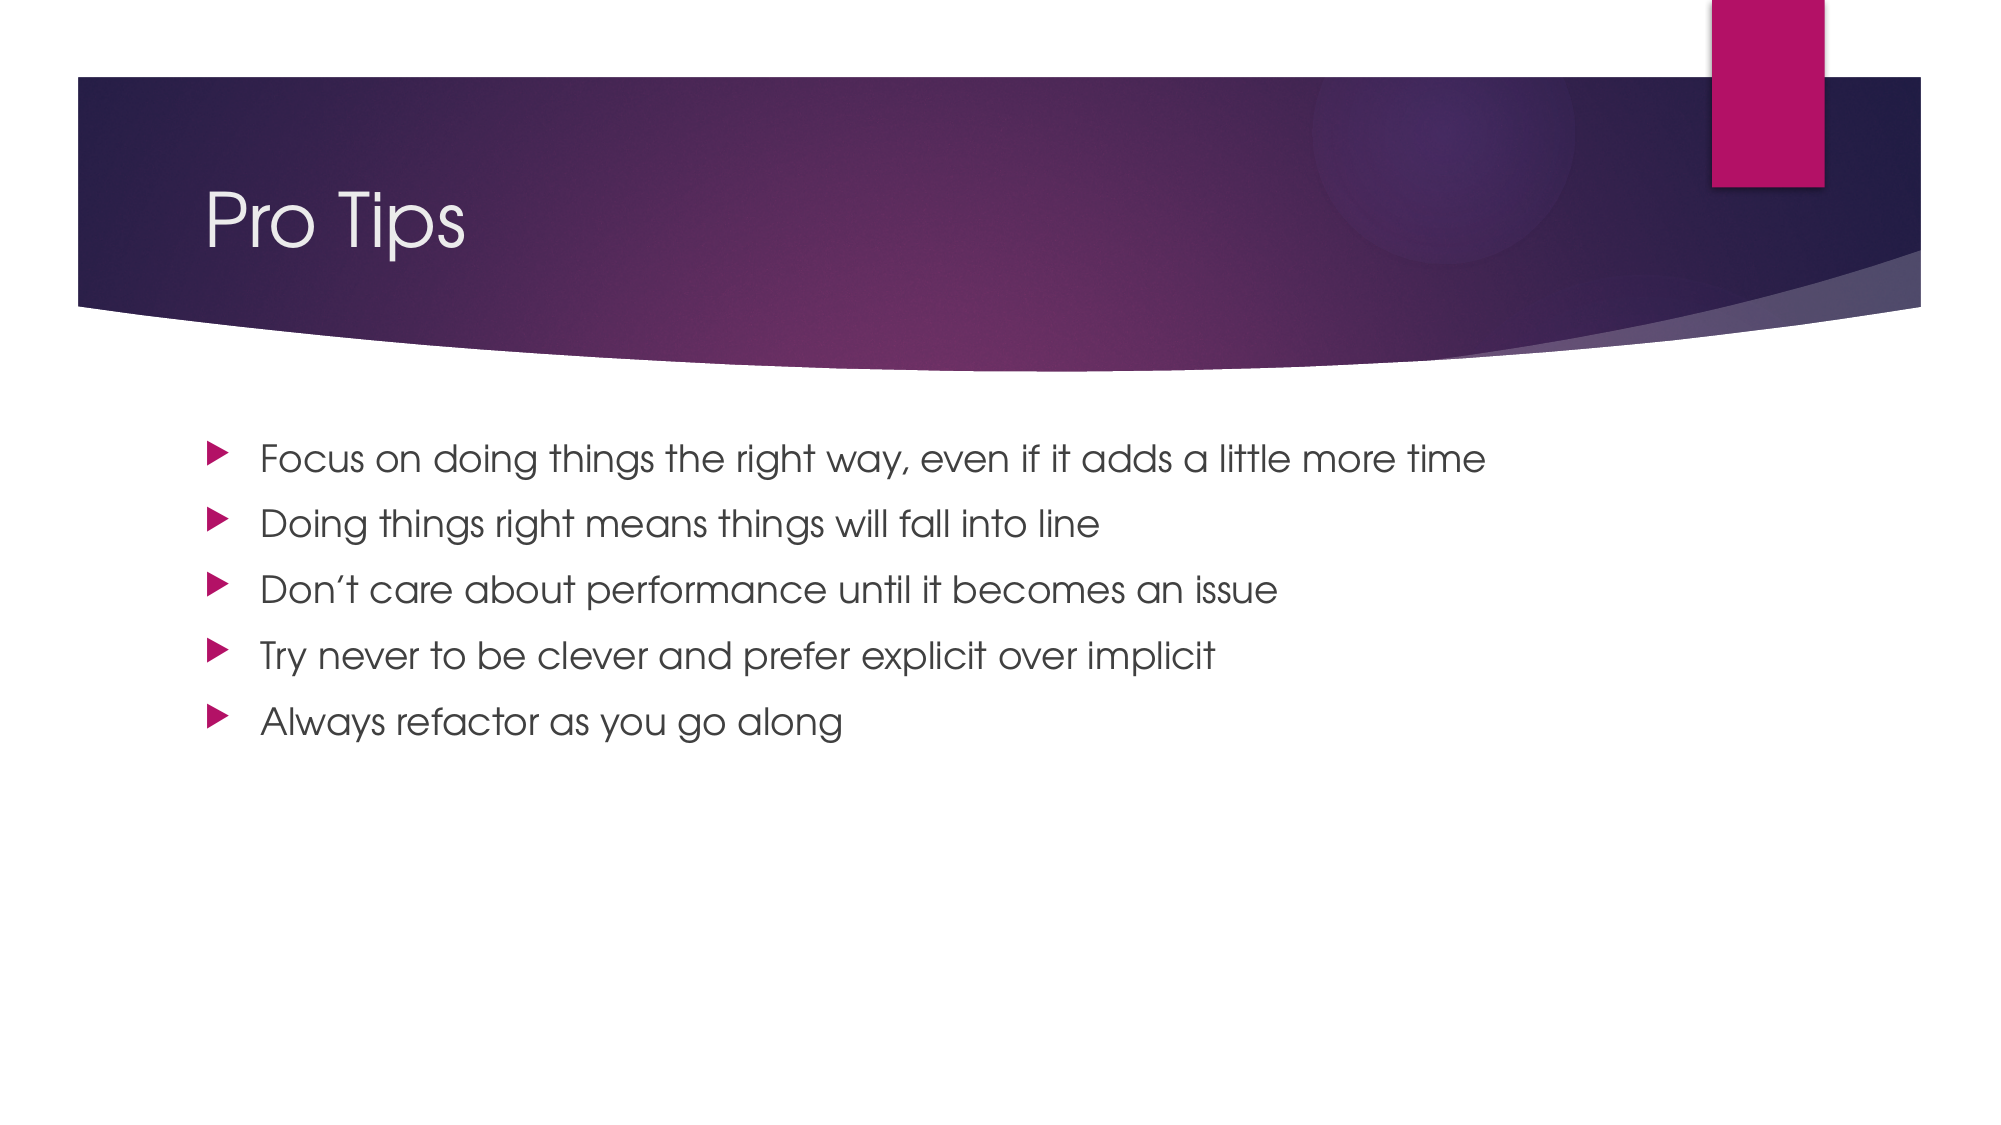

# Pro Tips
Focus on doing things the right way, even if it adds a little more time
Doing things right means things will fall into line
Don’t care about performance until it becomes an issue
Try never to be clever and prefer explicit over implicit
Always refactor as you go along